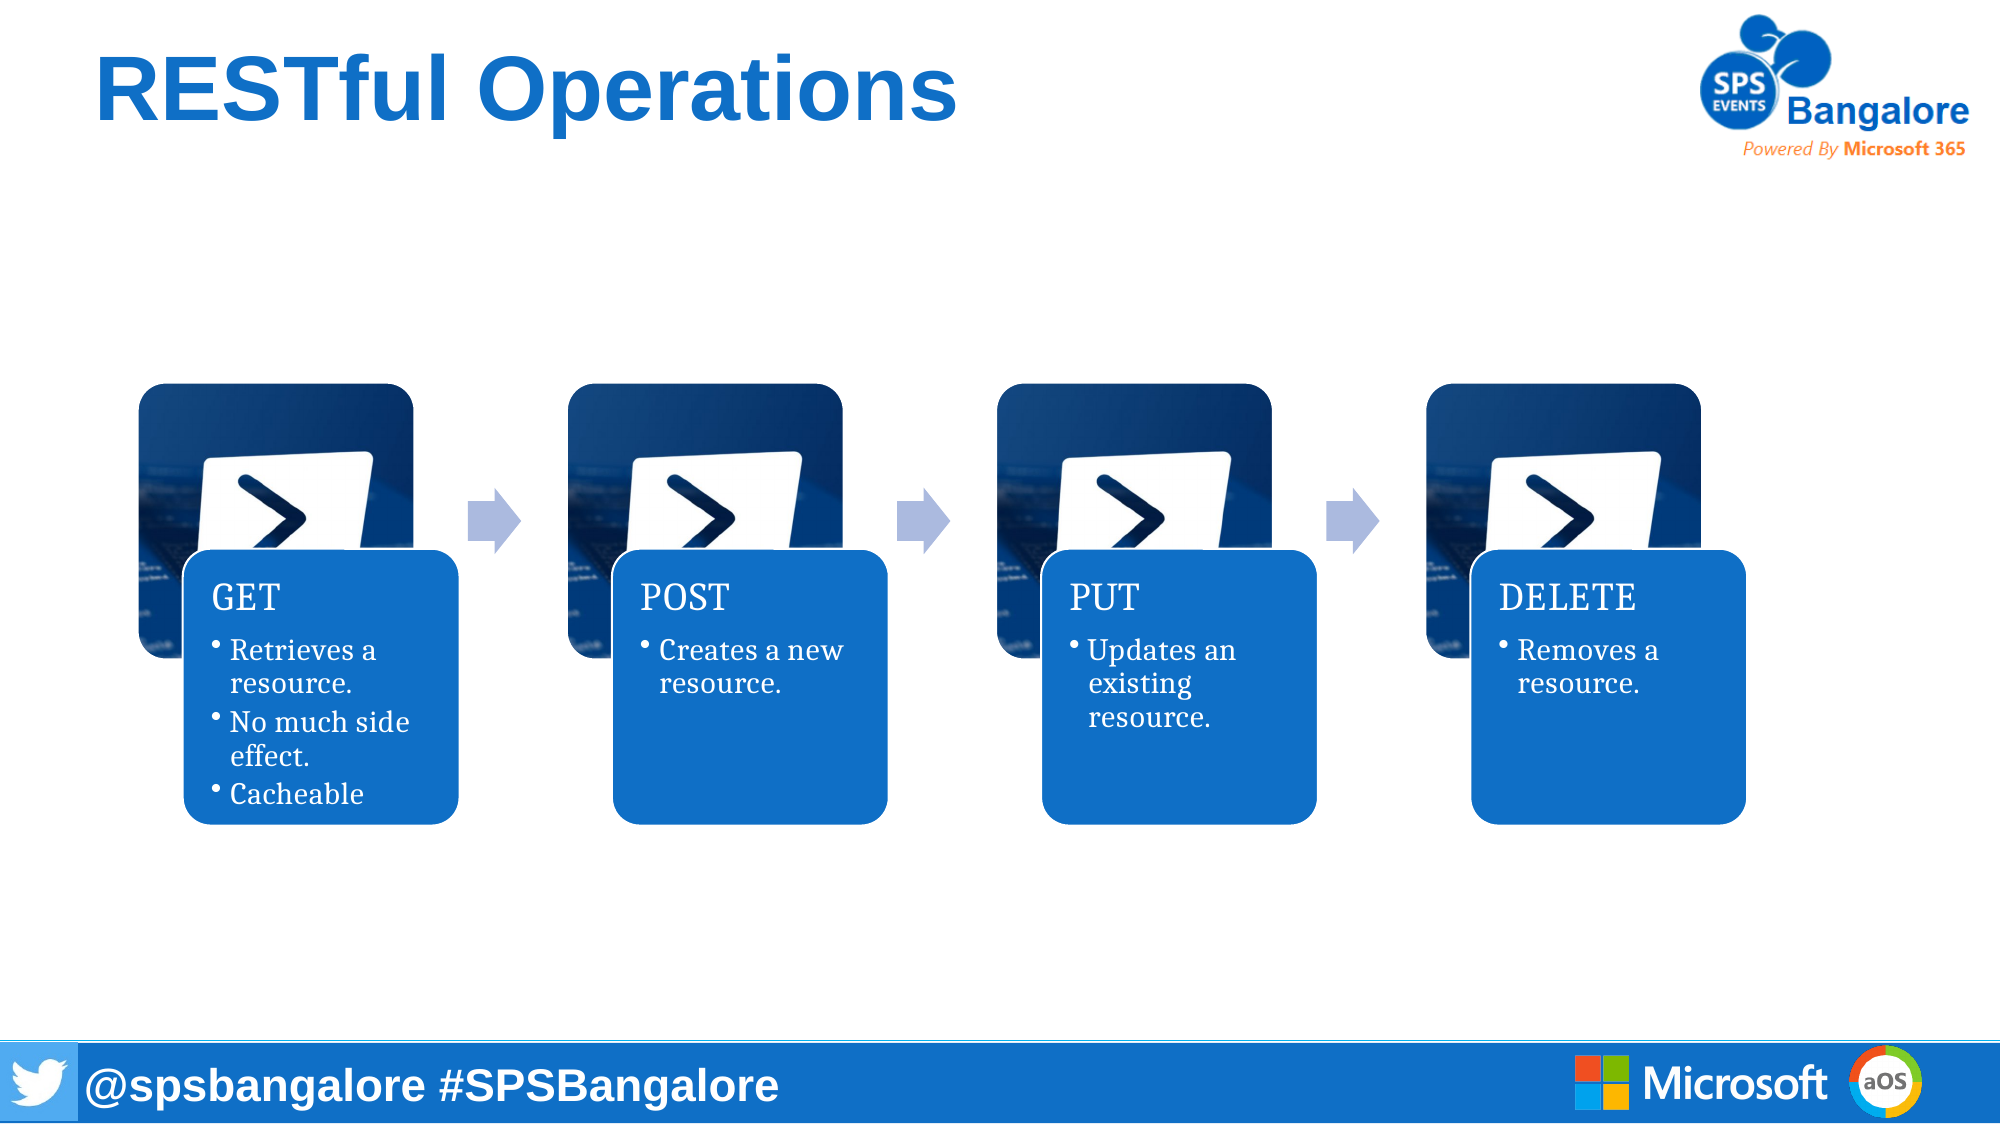

# RESTful Operations
GET
Retrieves a resource.
No much side effect.
Cacheable

POST
Creates a new resource.

PUT
Updates an existing resource.

DELETE
Removes a resource.